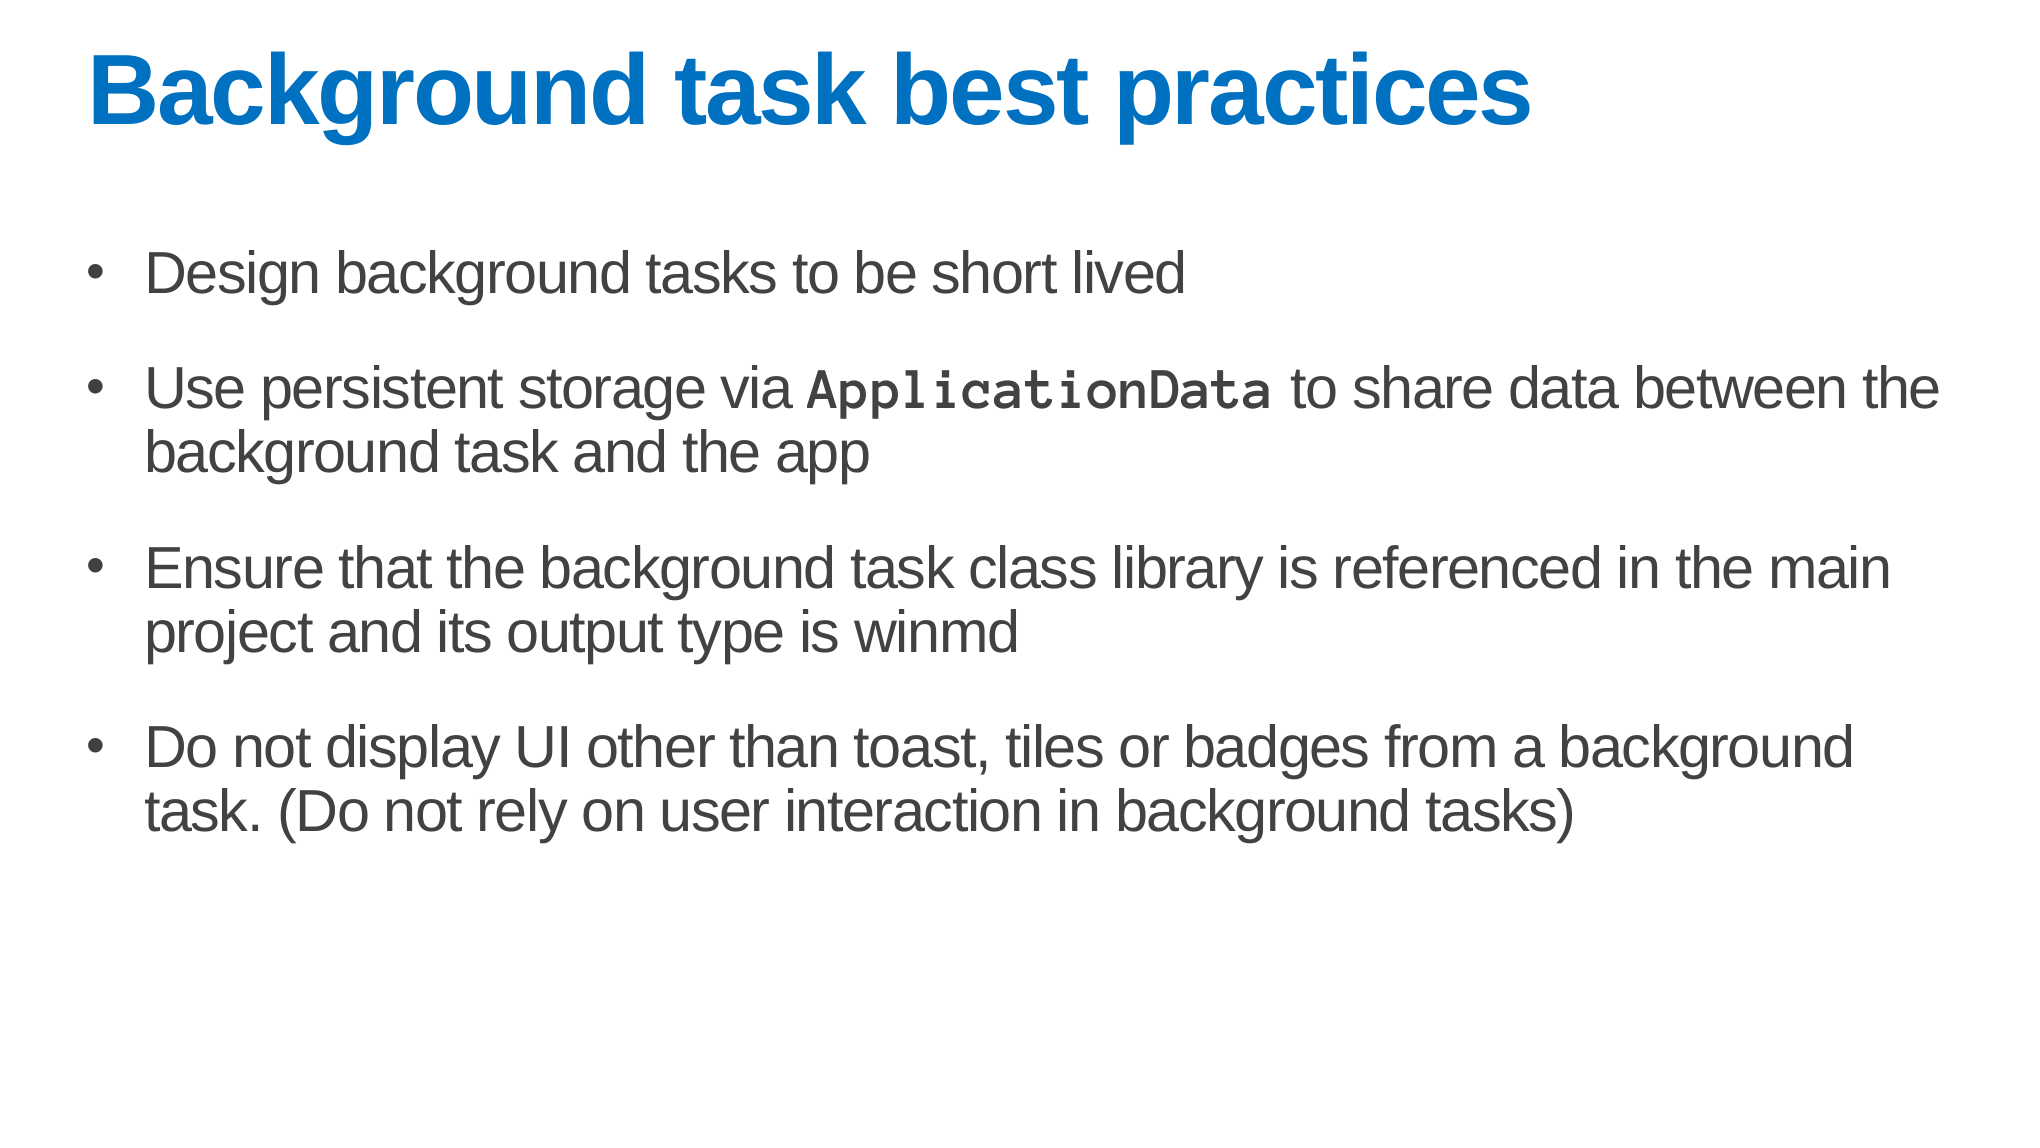

# Background task best practices
Design background tasks to be short lived
Use persistent storage via ApplicationData to share data between the background task and the app
Ensure that the background task class library is referenced in the main project and its output type is winmd
Do not display UI other than toast, tiles or badges from a background task. (Do not rely on user interaction in background tasks)